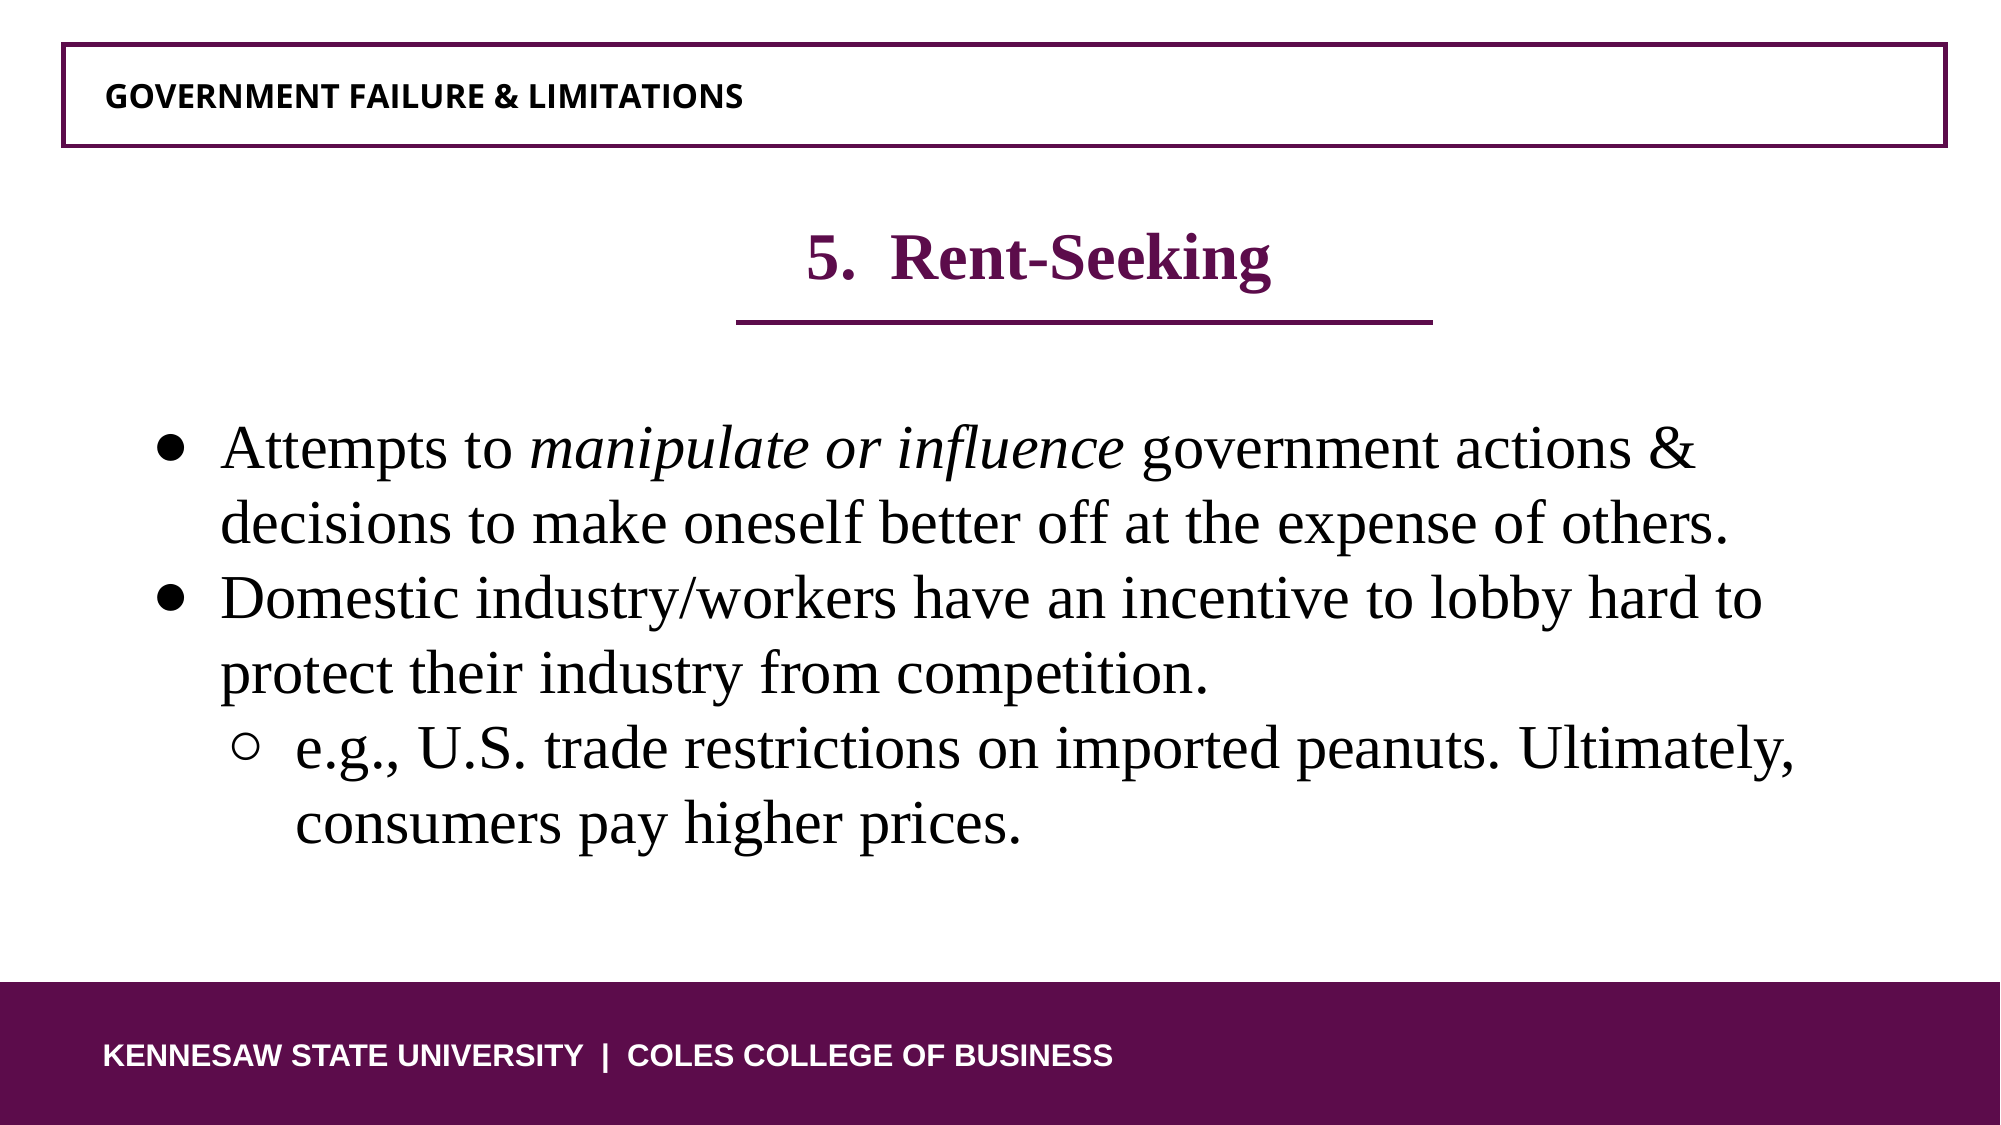

GOVERNMENT FAILURE & LIMITATIONS
5.  Rent-Seeking
Attempts to manipulate or influence government actions & decisions to make oneself better off at the expense of others.
Domestic industry/workers have an incentive to lobby hard to protect their industry from competition.
e.g., U.S. trade restrictions on imported peanuts. Ultimately, consumers pay higher prices.
          KENNESAW STATE UNIVERSITY  |  COLES COLLEGE OF BUSINESS